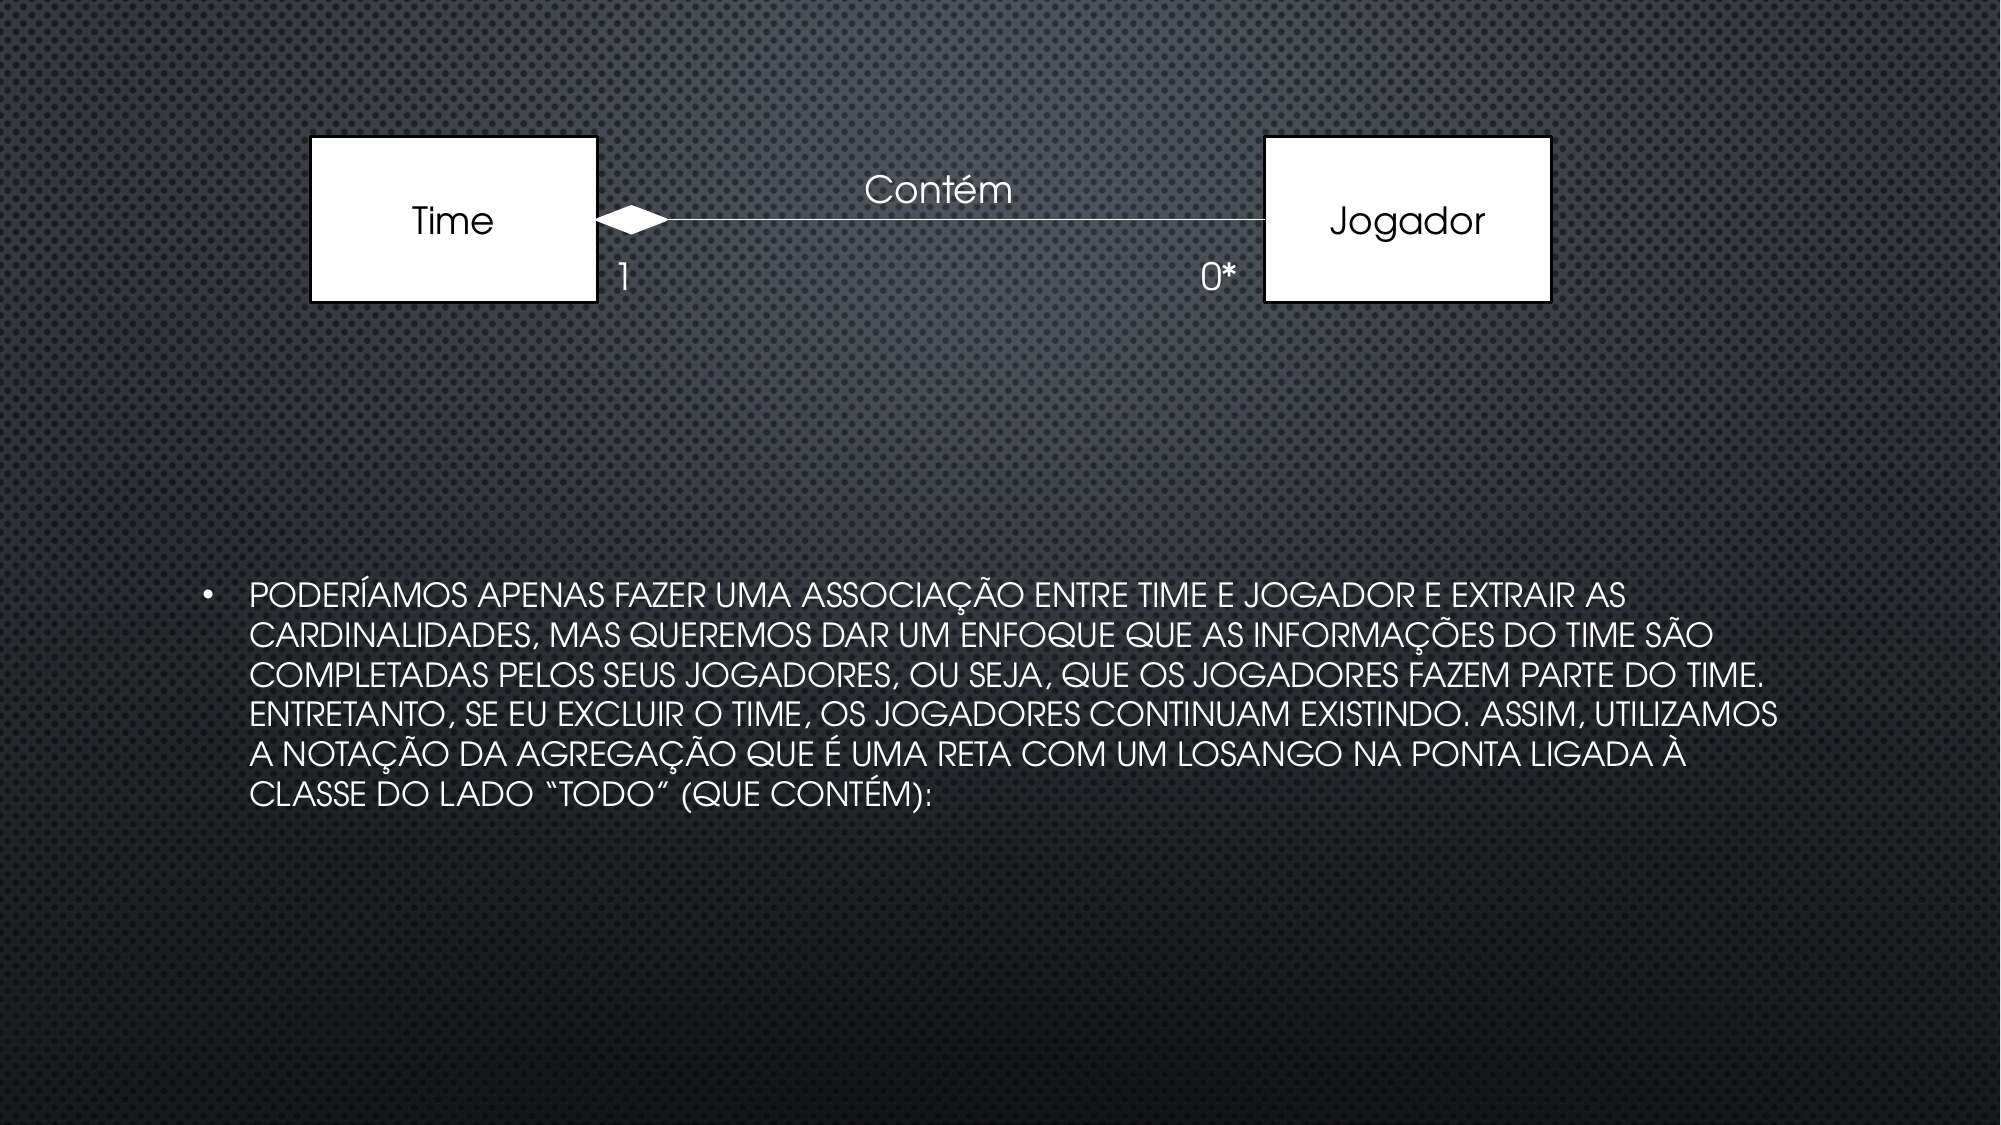

Time
Jogador
Contém

1
0*
Poderíamos apenas fazer uma associação entre Time e Jogador e extrair as cardinalidades, mas queremos dar um enfoque que as informações do time são completadas pelos seus jogadores, ou seja, que os jogadores fazem parte do time. Entretanto, se eu excluir o time, os jogadores continuam existindo. Assim, utilizamos a notação da agregação que é uma reta com um losango na ponta ligada à classe do lado “todo” (que contém):